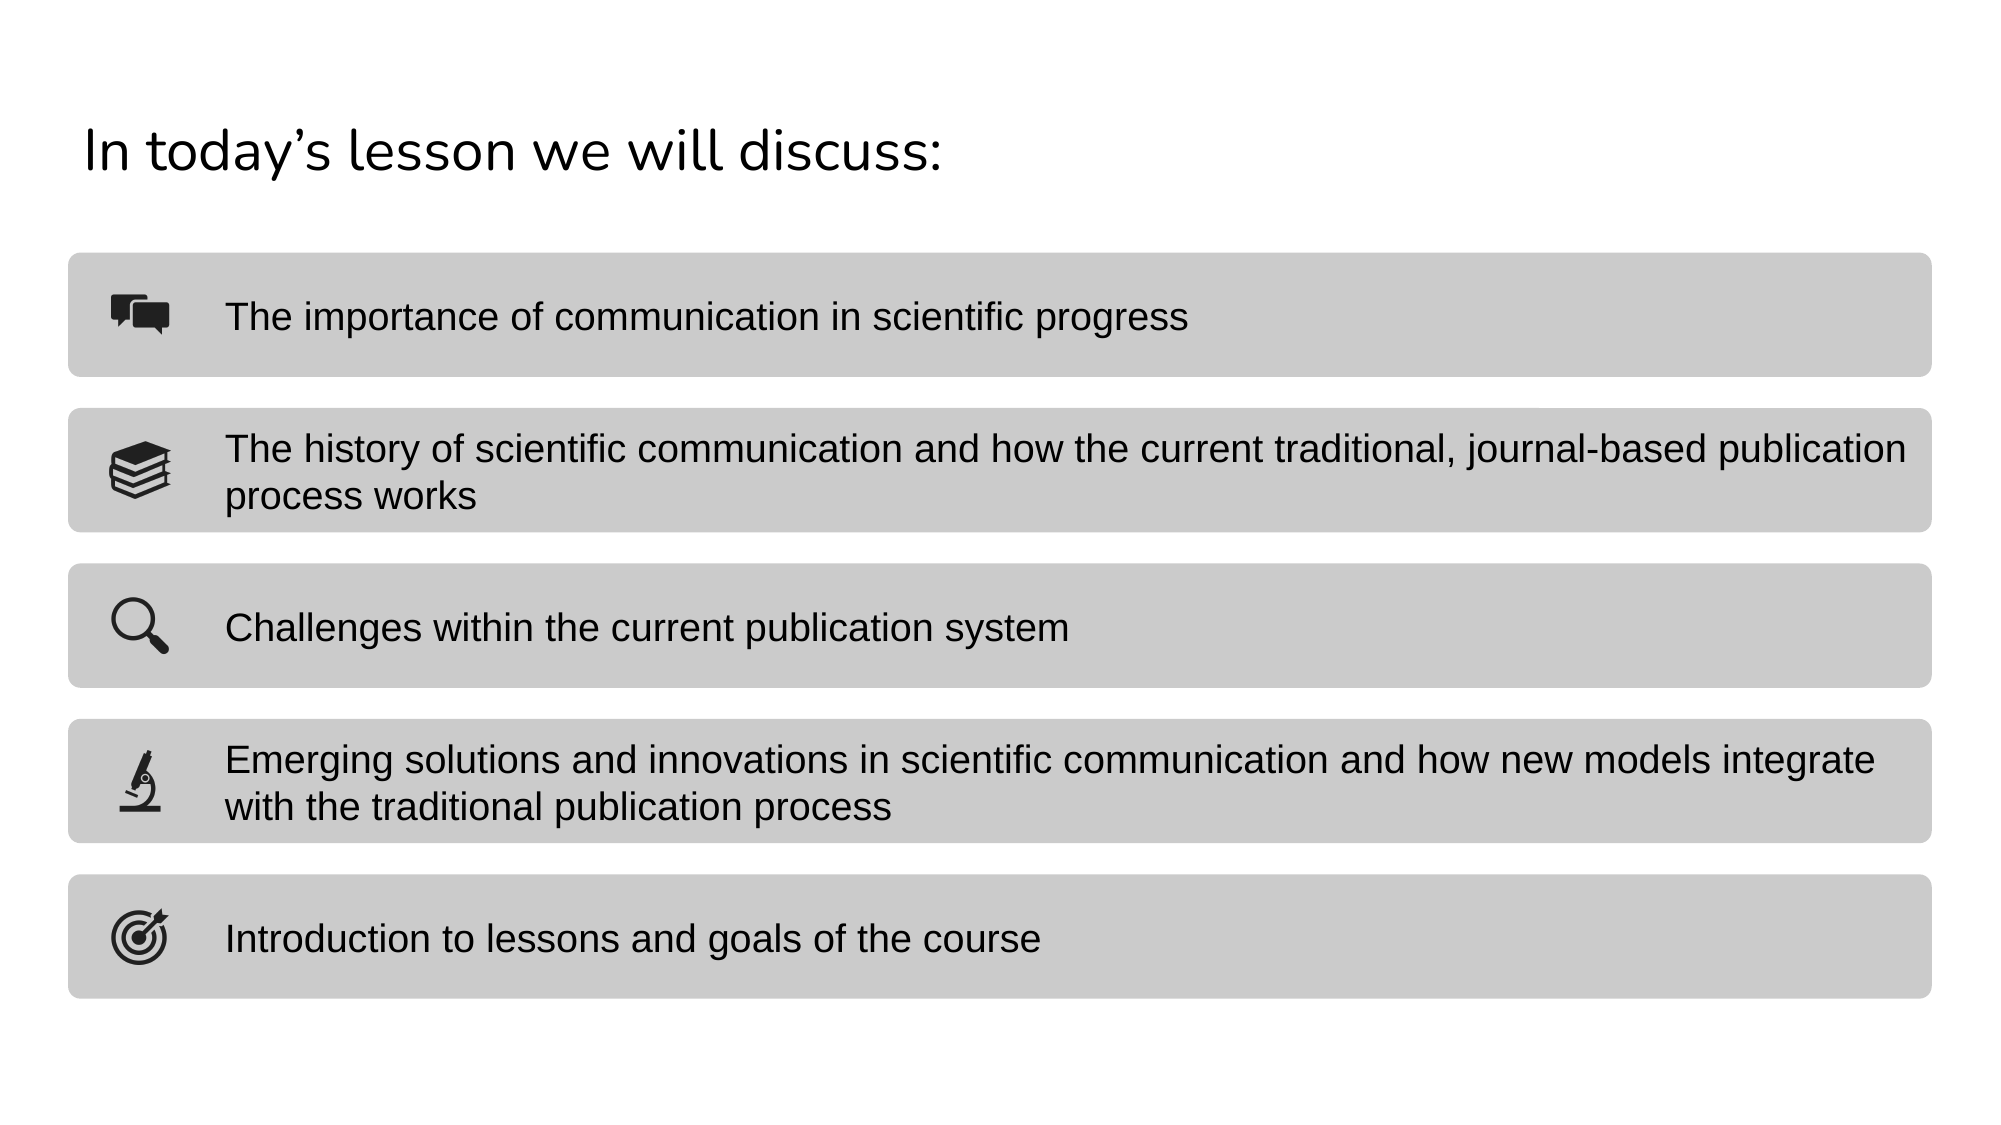

# In today’s lesson we will discuss:

The importance of communication in scientific progress

The history of scientific communication and how the current traditional, journal-based publication process works

Challenges within the current publication system

Emerging solutions and innovations in scientific communication and how new models integrate with the traditional publication process

Introduction to lessons and goals of the course